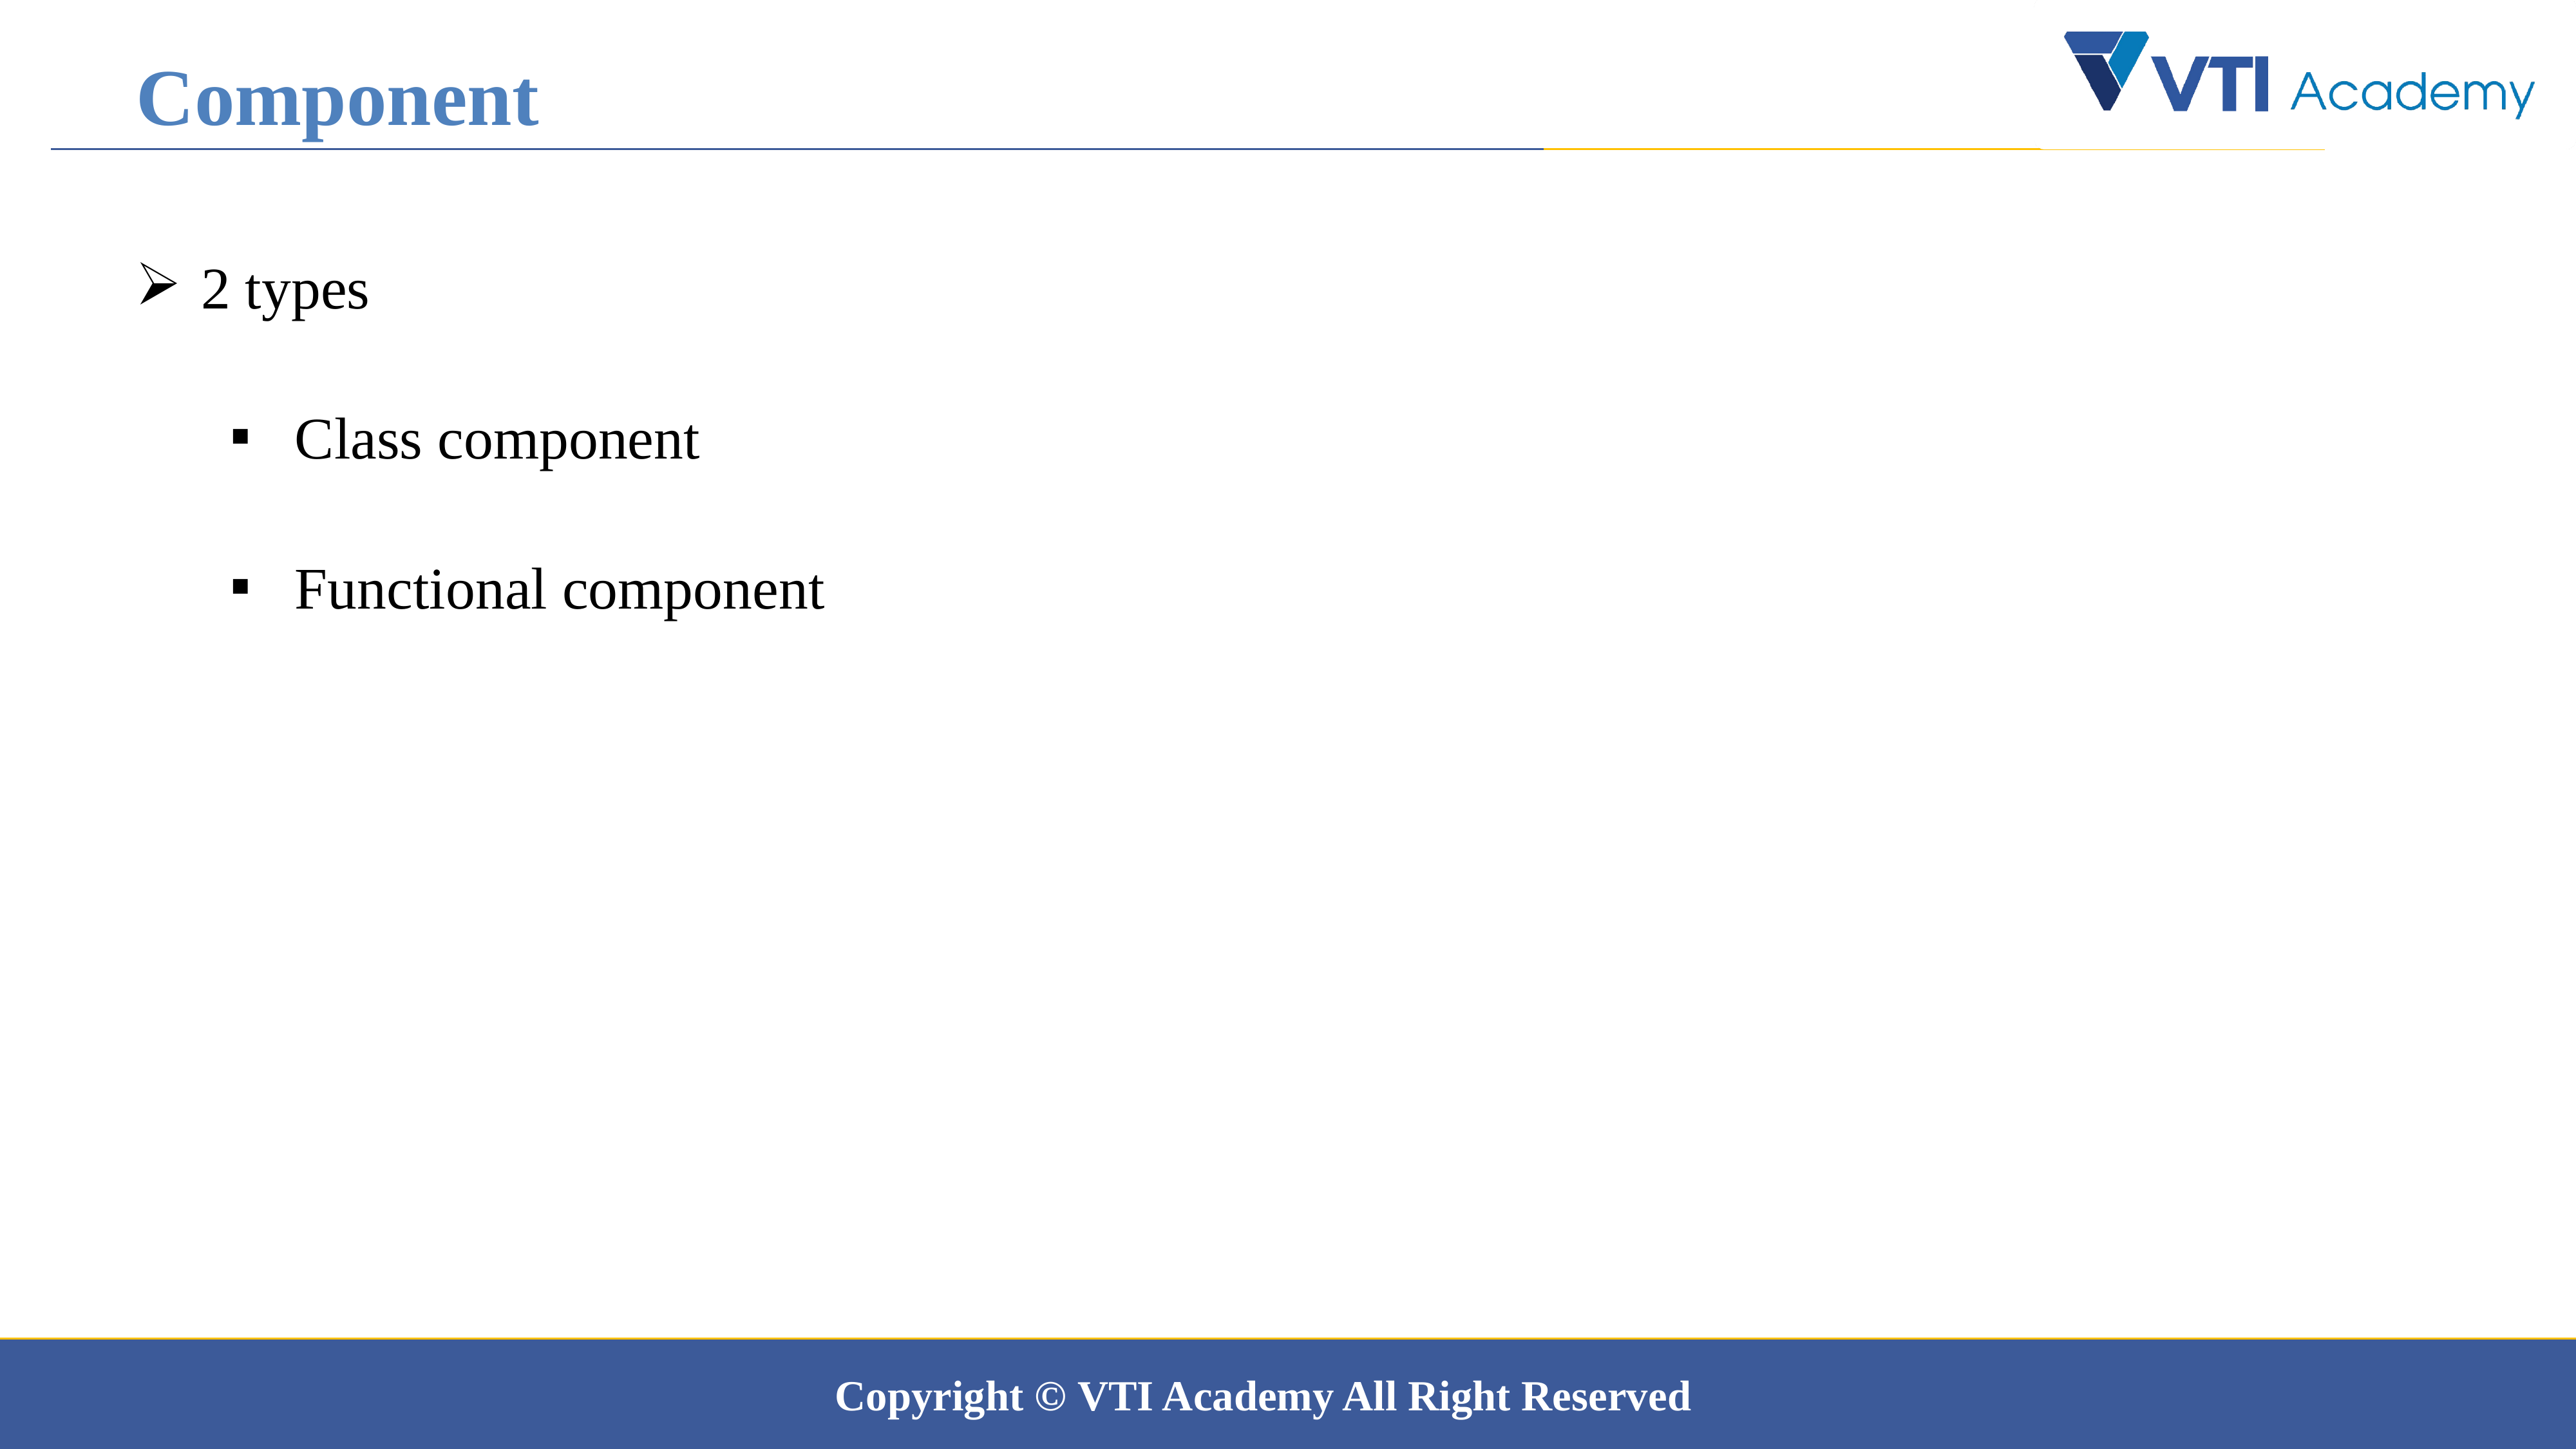

Component
2 types
Class component
Functional component